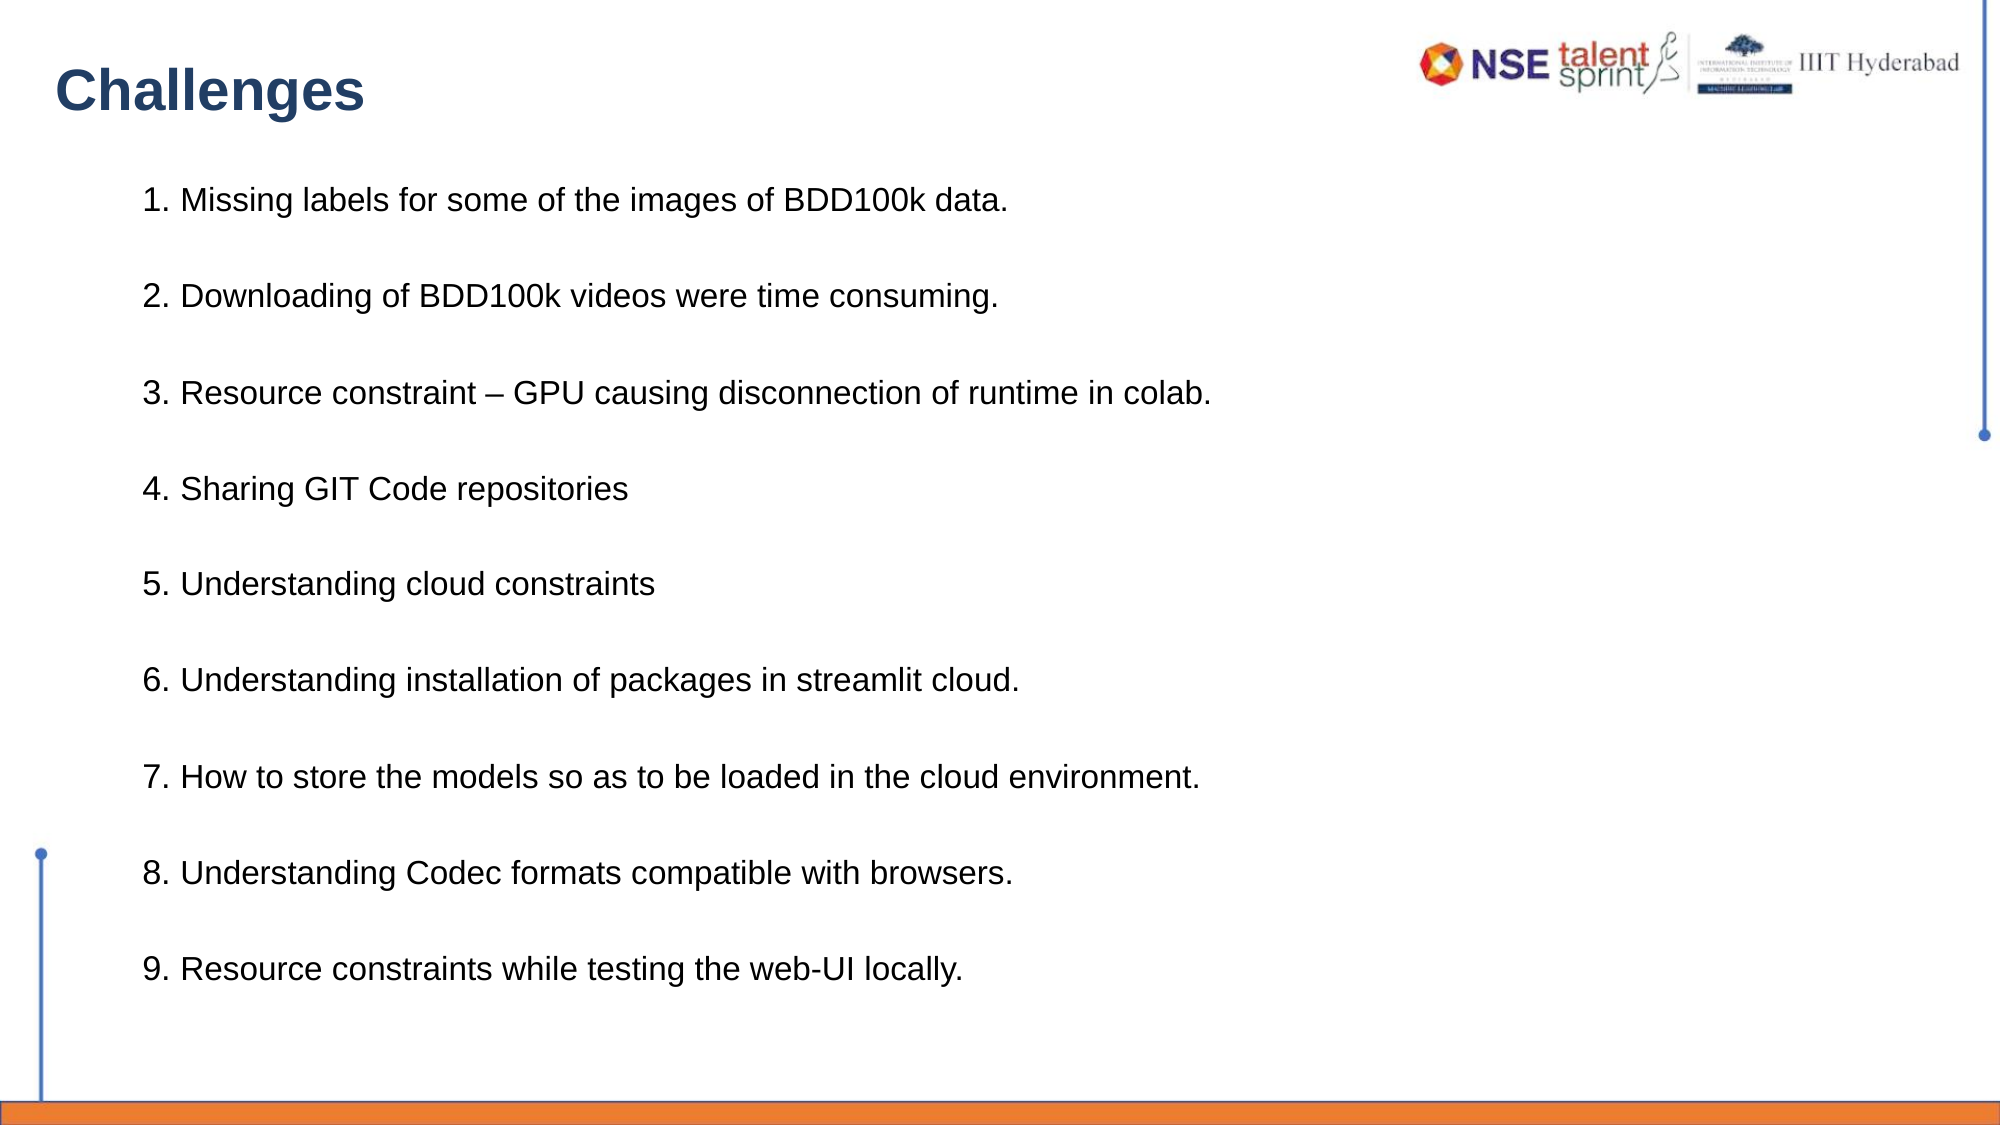

Challenges
1. Missing labels for some of the images of BDD100k data.
2. Downloading of BDD100k videos were time consuming.
3. Resource constraint – GPU causing disconnection of runtime in colab.
4. Sharing GIT Code repositories
5. Understanding cloud constraints
6. Understanding installation of packages in streamlit cloud.
7. How to store the models so as to be loaded in the cloud environment.
8. Understanding Codec formats compatible with browsers.
9. Resource constraints while testing the web-UI locally.